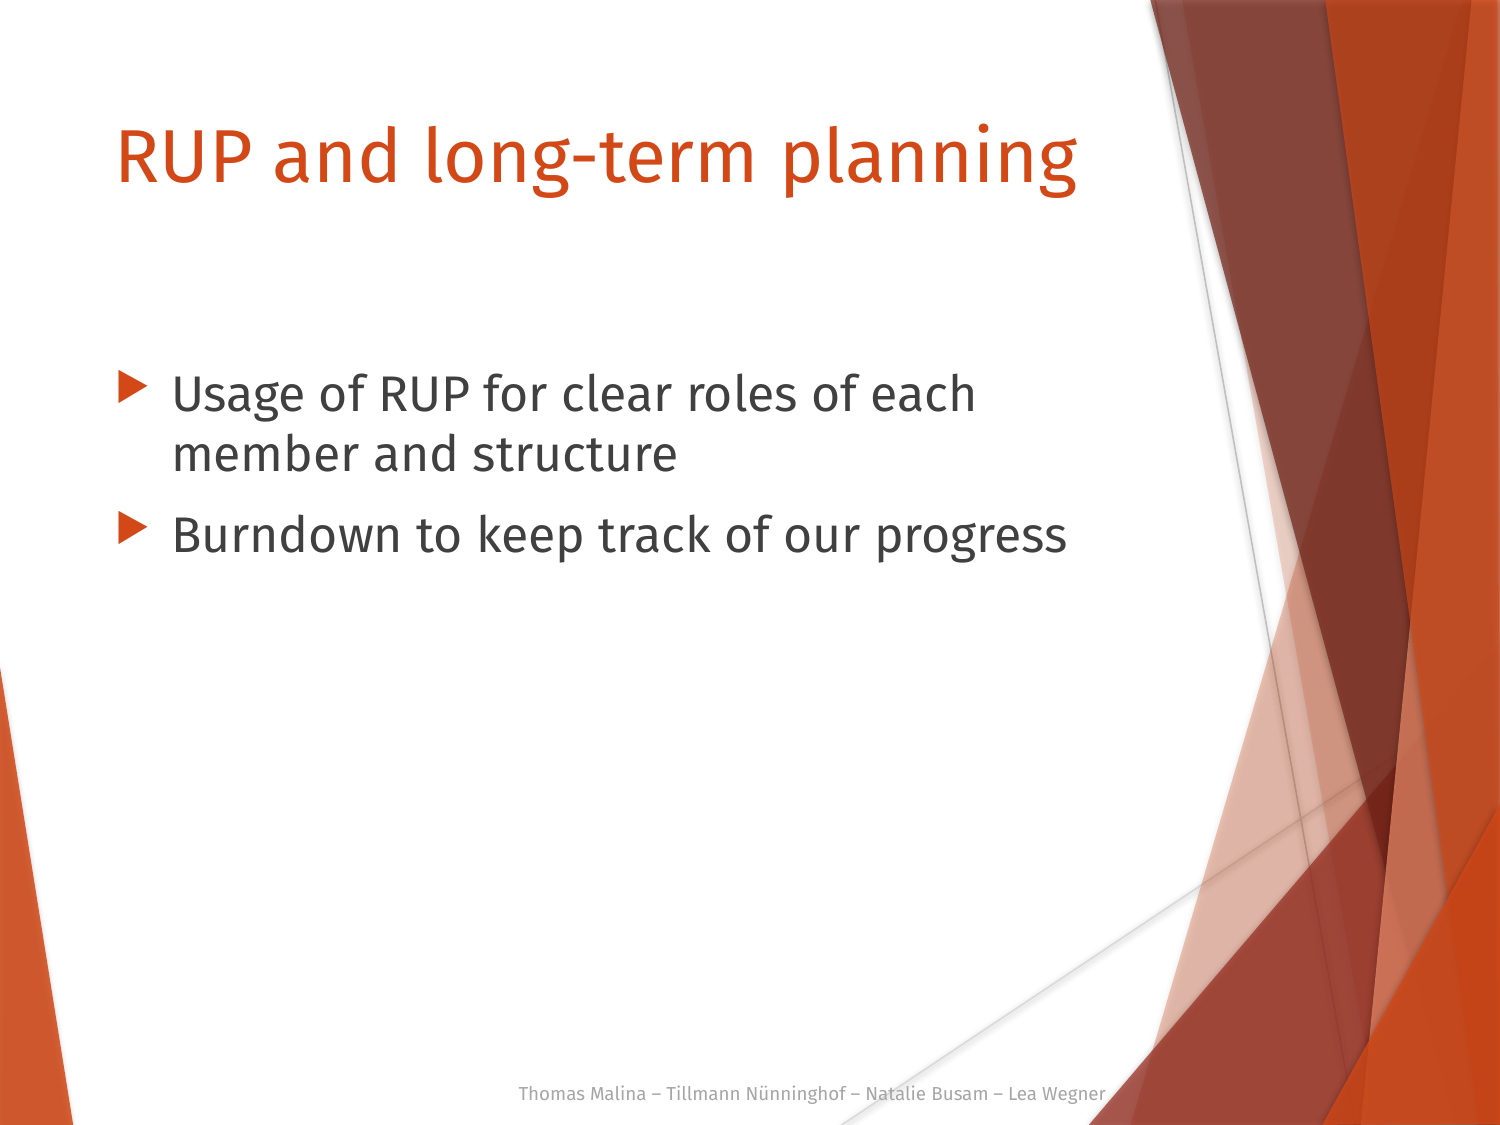

RUP and long-term planning
Usage of RUP for clear roles of each member and structure
Burndown to keep track of our progress
Thomas Malina – Tillmann Nünninghof – Natalie Busam – Lea Wegner